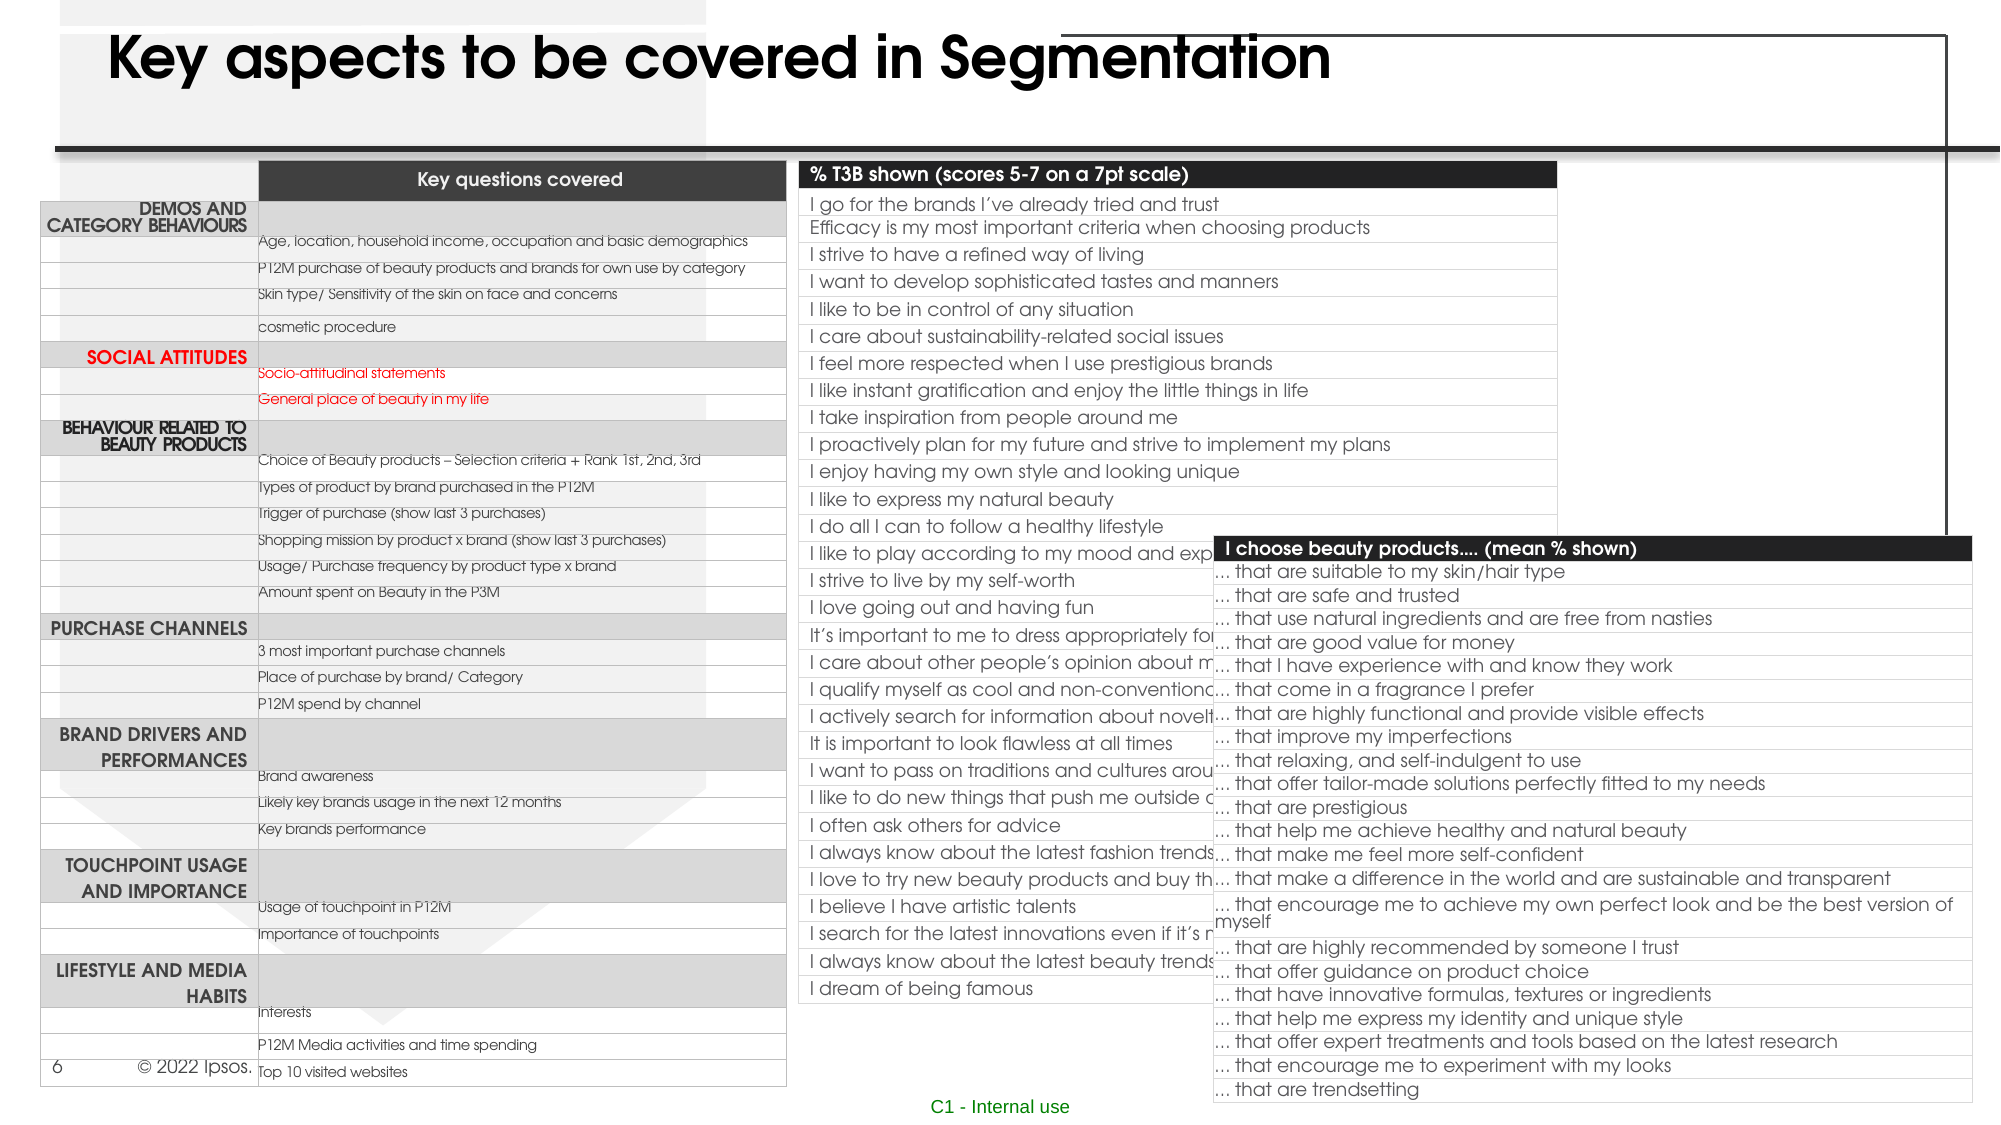

Key aspects to be covered in Segmentation
|  | Key questions covered |
| --- | --- |
| DEMOS AND CATEGORY BEHAVIOURS |  |
|  | Age, location, household income, occupation and basic demographics |
|  | P12M purchase of beauty products and brands for own use by category |
|  | Skin type/ Sensitivity of the skin on face and concerns |
|  | cosmetic procedure |
| SOCIAL ATTITUDES |  |
|  | Socio-attitudinal statements |
|  | General place of beauty in my life |
| BEHAVIOUR RELATED TO BEAUTY PRODUCTS |  |
|  | Choice of Beauty products – Selection criteria + Rank 1st, 2nd, 3rd |
|  | Types of product by brand purchased in the P12M |
|  | Trigger of purchase (show last 3 purchases) |
|  | Shopping mission by product x brand (show last 3 purchases) |
|  | Usage/ Purchase frequency by product type x brand |
|  | Amount spent on Beauty in the P3M |
| PURCHASE CHANNELS |  |
|  | 3 most important purchase channels |
|  | Place of purchase by brand/ Category |
|  | P12M spend by channel |
| BRAND DRIVERS AND PERFORMANCES |  |
|  | Brand awareness |
|  | Likely key brands usage in the next 12 months |
|  | Key brands performance |
| TOUCHPOINT USAGE AND IMPORTANCE |  |
|  | Usage of touchpoint in P12M |
|  | Importance of touchpoints |
| LIFESTYLE AND MEDIA HABITS |  |
|  | Interests |
|  | P12M Media activities and time spending |
|  | Top 10 visited websites |
| % T3B shown (scores 5-7 on a 7pt scale) |
| --- |
| I go for the brands I’ve already tried and trust |
| Efficacy is my most important criteria when choosing products |
| I strive to have a refined way of living |
| I want to develop sophisticated tastes and manners |
| I like to be in control of any situation |
| I care about sustainability-related social issues |
| I feel more respected when I use prestigious brands |
| I like instant gratification and enjoy the little things in life |
| I take inspiration from people around me |
| I proactively plan for my future and strive to implement my plans |
| I enjoy having my own style and looking unique |
| I like to express my natural beauty |
| I do all I can to follow a healthy lifestyle |
| I like to play according to my mood and experiment with new beauty looks |
| I strive to live by my self-worth |
| I love going out and having fun |
| It’s important to me to dress appropriately for each occasion |
| I care about other people’s opinion about me and wish to receive affirmations |
| I qualify myself as cool and non-conventional |
| I actively search for information about novelties and trends in the beauty industry |
| It is important to look flawless at all times |
| I want to pass on traditions and cultures around me |
| I like to do new things that push me outside of my usual habits |
| I often ask others for advice |
| I always know about the latest fashion trends |
| I love to try new beauty products and buy them as soon as they are available |
| I believe I have artistic talents |
| I search for the latest innovations even if it’s more expensive |
| I always know about the latest beauty trends |
| I dream of being famous |
| I choose beauty products…. (mean % shown) |
| --- |
| … that are suitable to my skin/hair type |
| … that are safe and trusted |
| … that use natural ingredients and are free from nasties |
| … that are good value for money |
| … that I have experience with and know they work |
| … that come in a fragrance I prefer |
| … that are highly functional and provide visible effects |
| … that improve my imperfections |
| … that relaxing, and self-indulgent to use |
| … that offer tailor-made solutions perfectly fitted to my needs |
| … that are prestigious |
| … that help me achieve healthy and natural beauty |
| … that make me feel more self-confident |
| … that make a difference in the world and are sustainable and transparent |
| … that encourage me to achieve my own perfect look and be the best version of myself |
| … that are highly recommended by someone I trust |
| … that offer guidance on product choice |
| … that have innovative formulas, textures or ingredients |
| … that help me express my identity and unique style |
| … that offer expert treatments and tools based on the latest research |
| … that encourage me to experiment with my looks |
| … that are trendsetting |